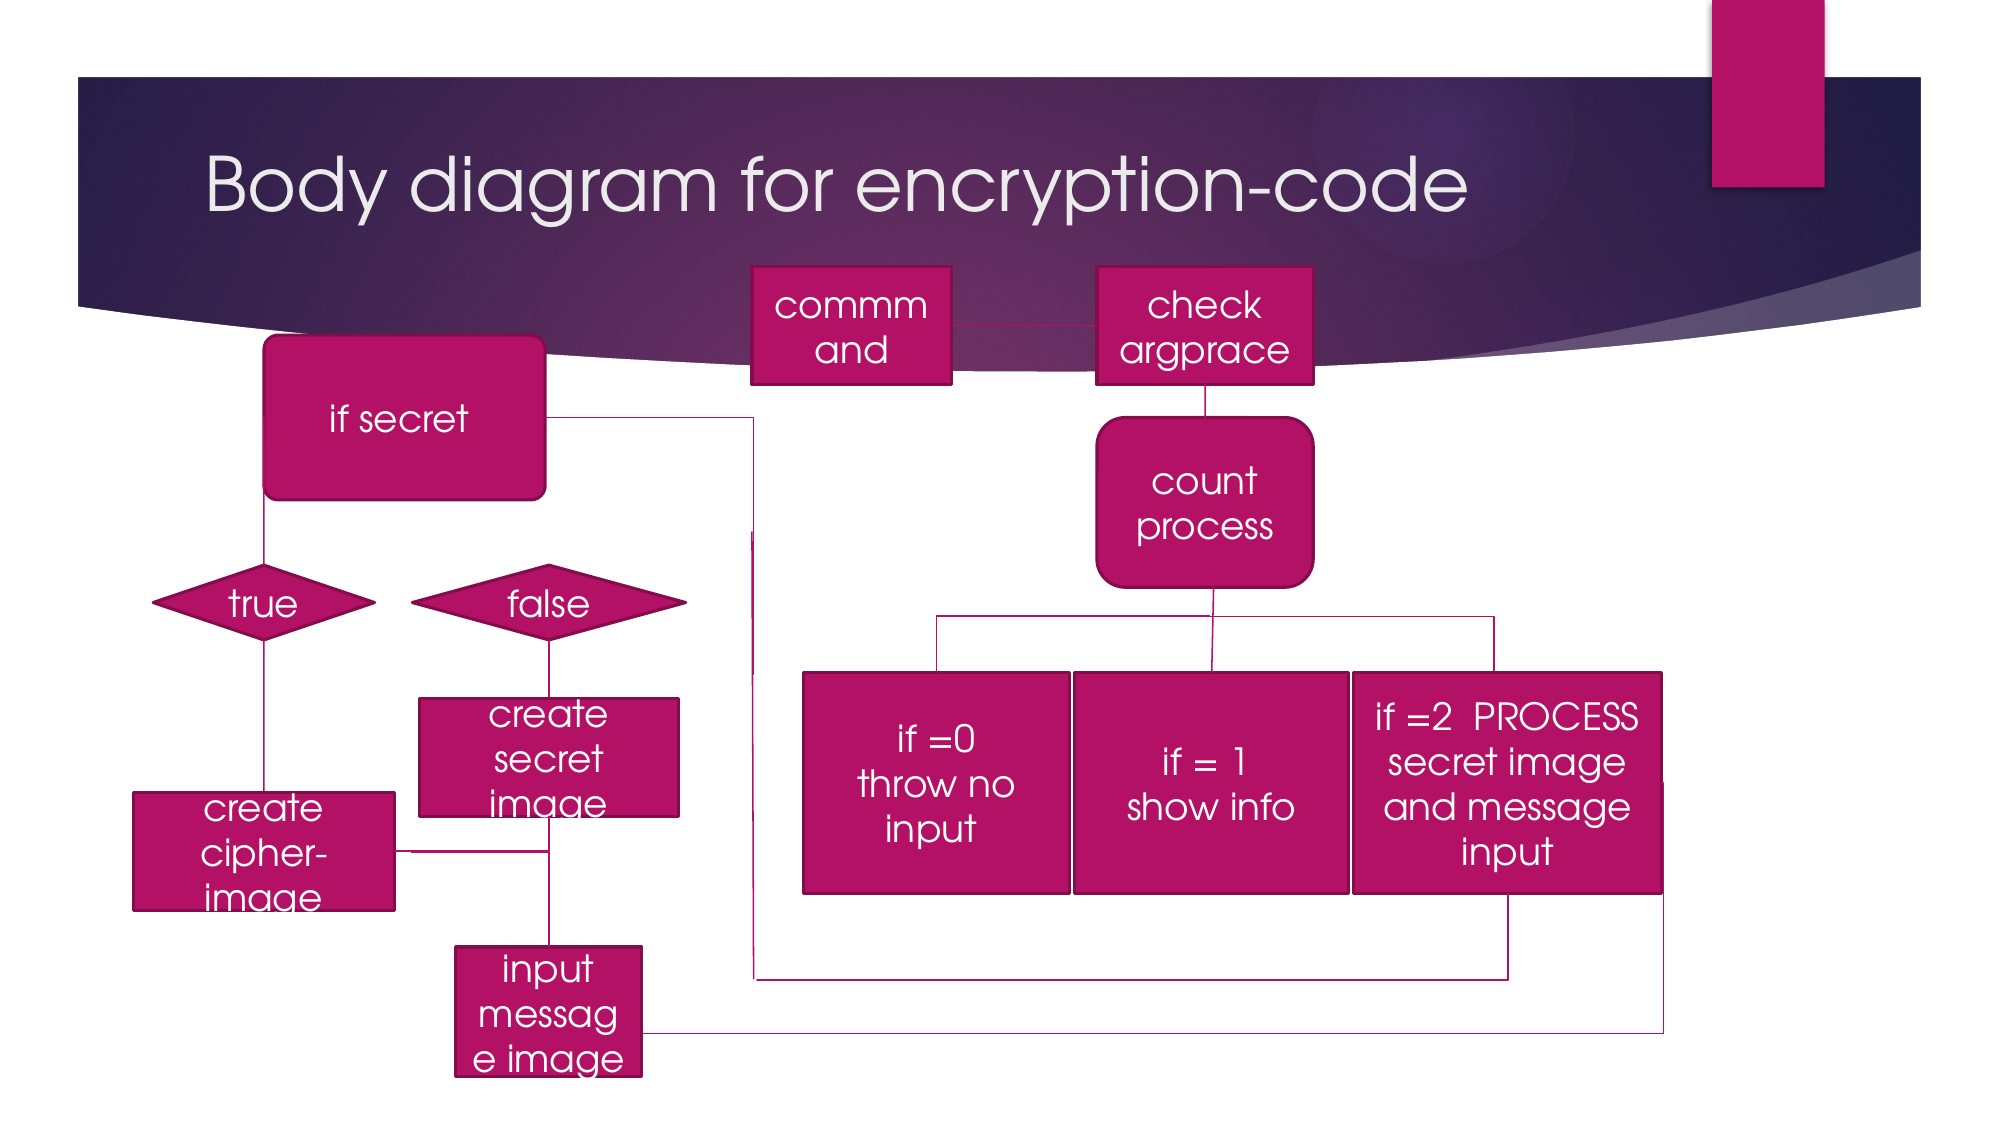

# Body diagram for encryption-code
commmand
check argprace
if secret
count process
true
false
if =0
throw no input
if = 1
show info
if =2  PROCESS
secret image and message input
create secret image
create cipher-image
input message image